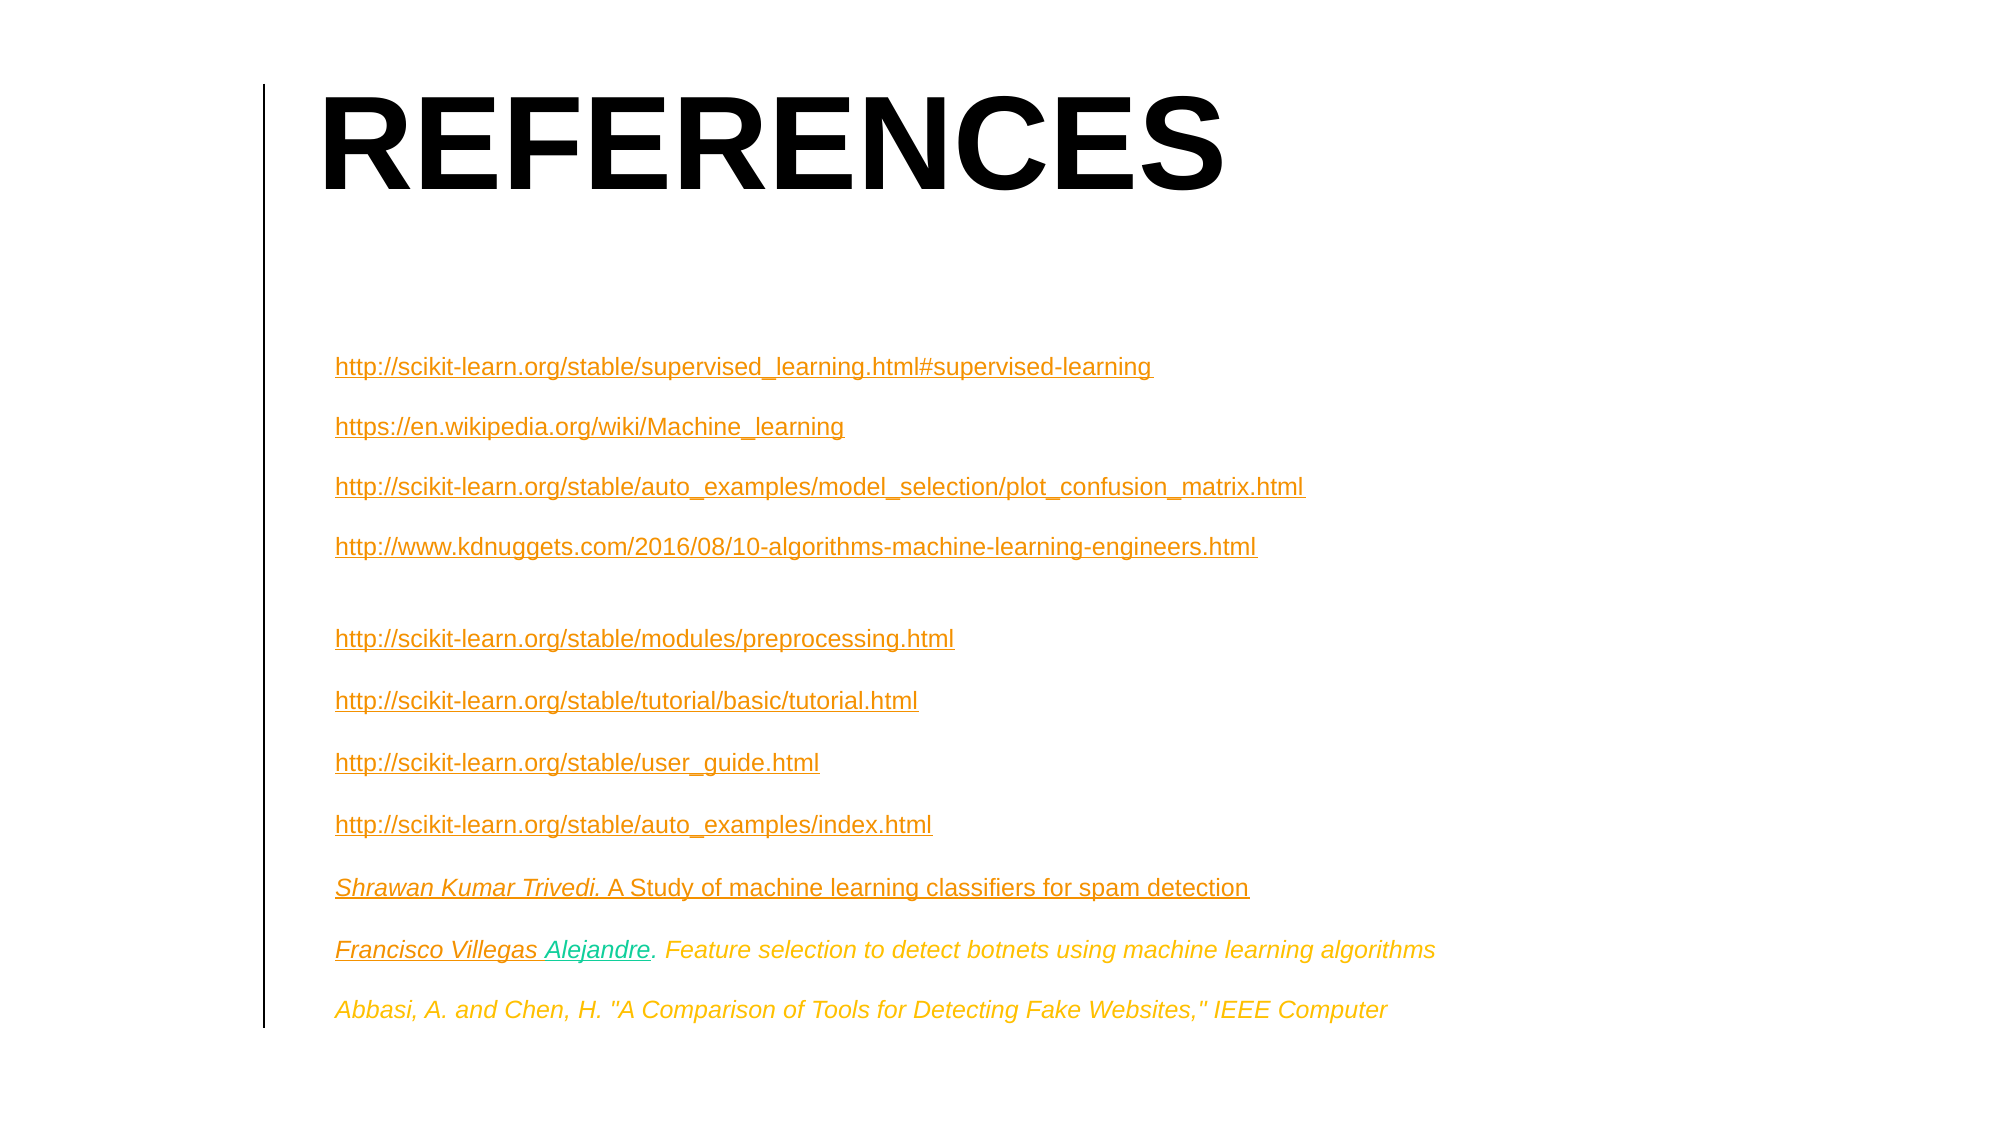

# References
http://scikit-learn.org/stable/supervised_learning.html#supervised-learning

https://en.wikipedia.org/wiki/Machine_learning

http://scikit-learn.org/stable/auto_examples/model_selection/plot_confusion_matrix.html

http://www.kdnuggets.com/2016/08/10-algorithms-machine-learning-engineers.html

http://scikit-learn.org/stable/modules/preprocessing.html
http://scikit-learn.org/stable/tutorial/basic/tutorial.html
http://scikit-learn.org/stable/user_guide.html
http://scikit-learn.org/stable/auto_examples/index.html
Shrawan Kumar Trivedi. A Study of machine learning classifiers for spam detection
Francisco Villegas Alejandre. Feature selection to detect botnets using machine learning algorithms

Abbasi, A. and Chen, H. "A Comparison of Tools for Detecting Fake Websites," IEEE Computer